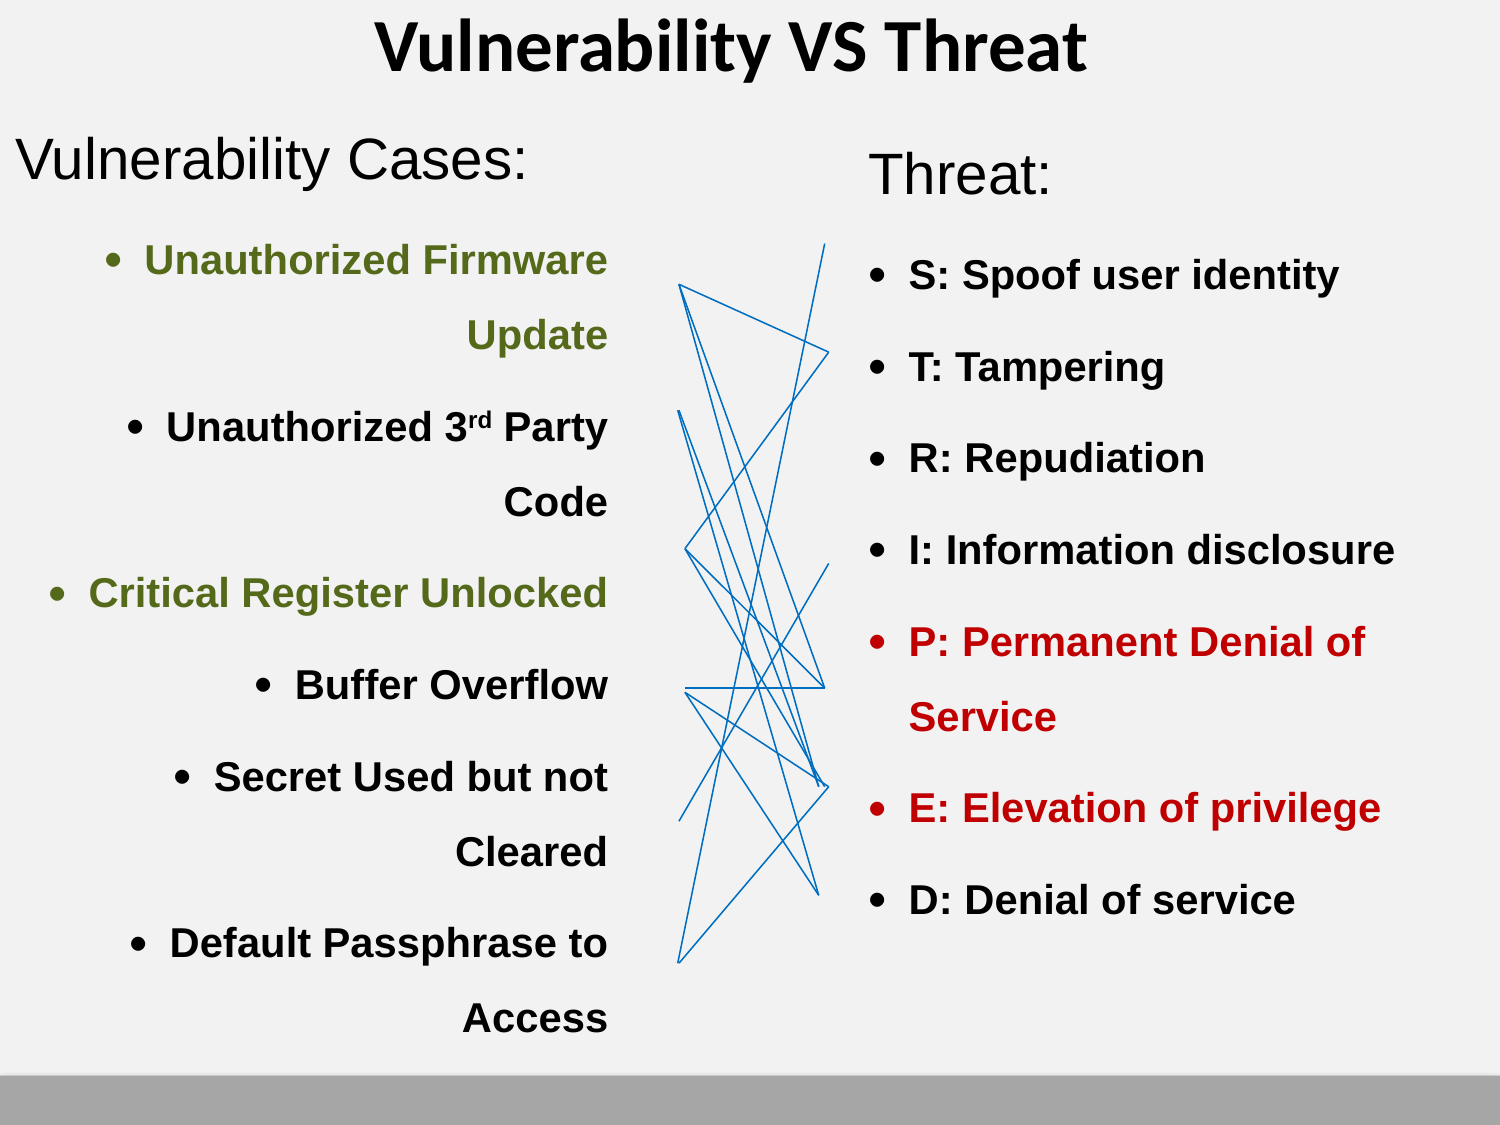

Vulnerability VS Threat
Threat:
S: Spoof user identity
T: Tampering
R: Repudiation
I: Information disclosure
P: Permanent Denial of Service
E: Elevation of privilege
D: Denial of service
Vulnerability Cases:
Unauthorized Firmware Update
Unauthorized 3rd Party Code
Critical Register Unlocked
Buffer Overflow
Secret Used but not Cleared
Default Passphrase to Access